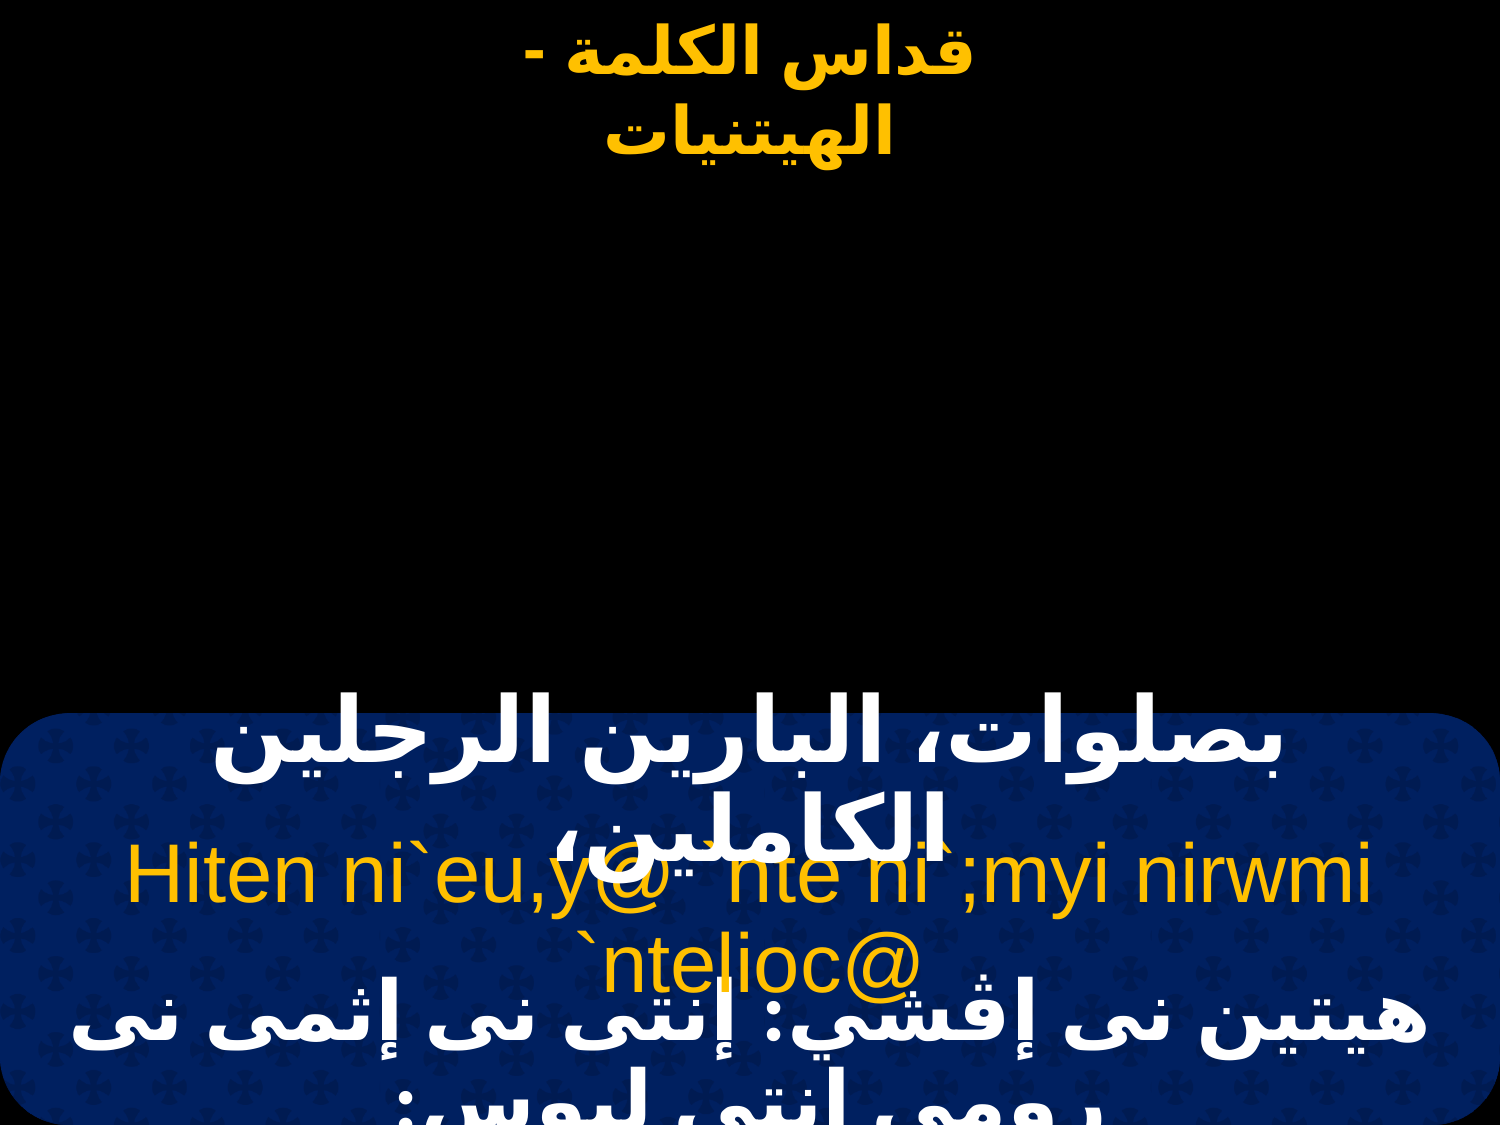

# يوسف و نيقوديموس و مريم المجدلية
بصلوات، البارين الرجلين الكاملين،
Hiten ni`eu,y@ `nte ni`;myi nirwmi `ntelioc@
هيتين نى إڤشي: إنتى نى إثمى نى رومى إنتى ليوس: